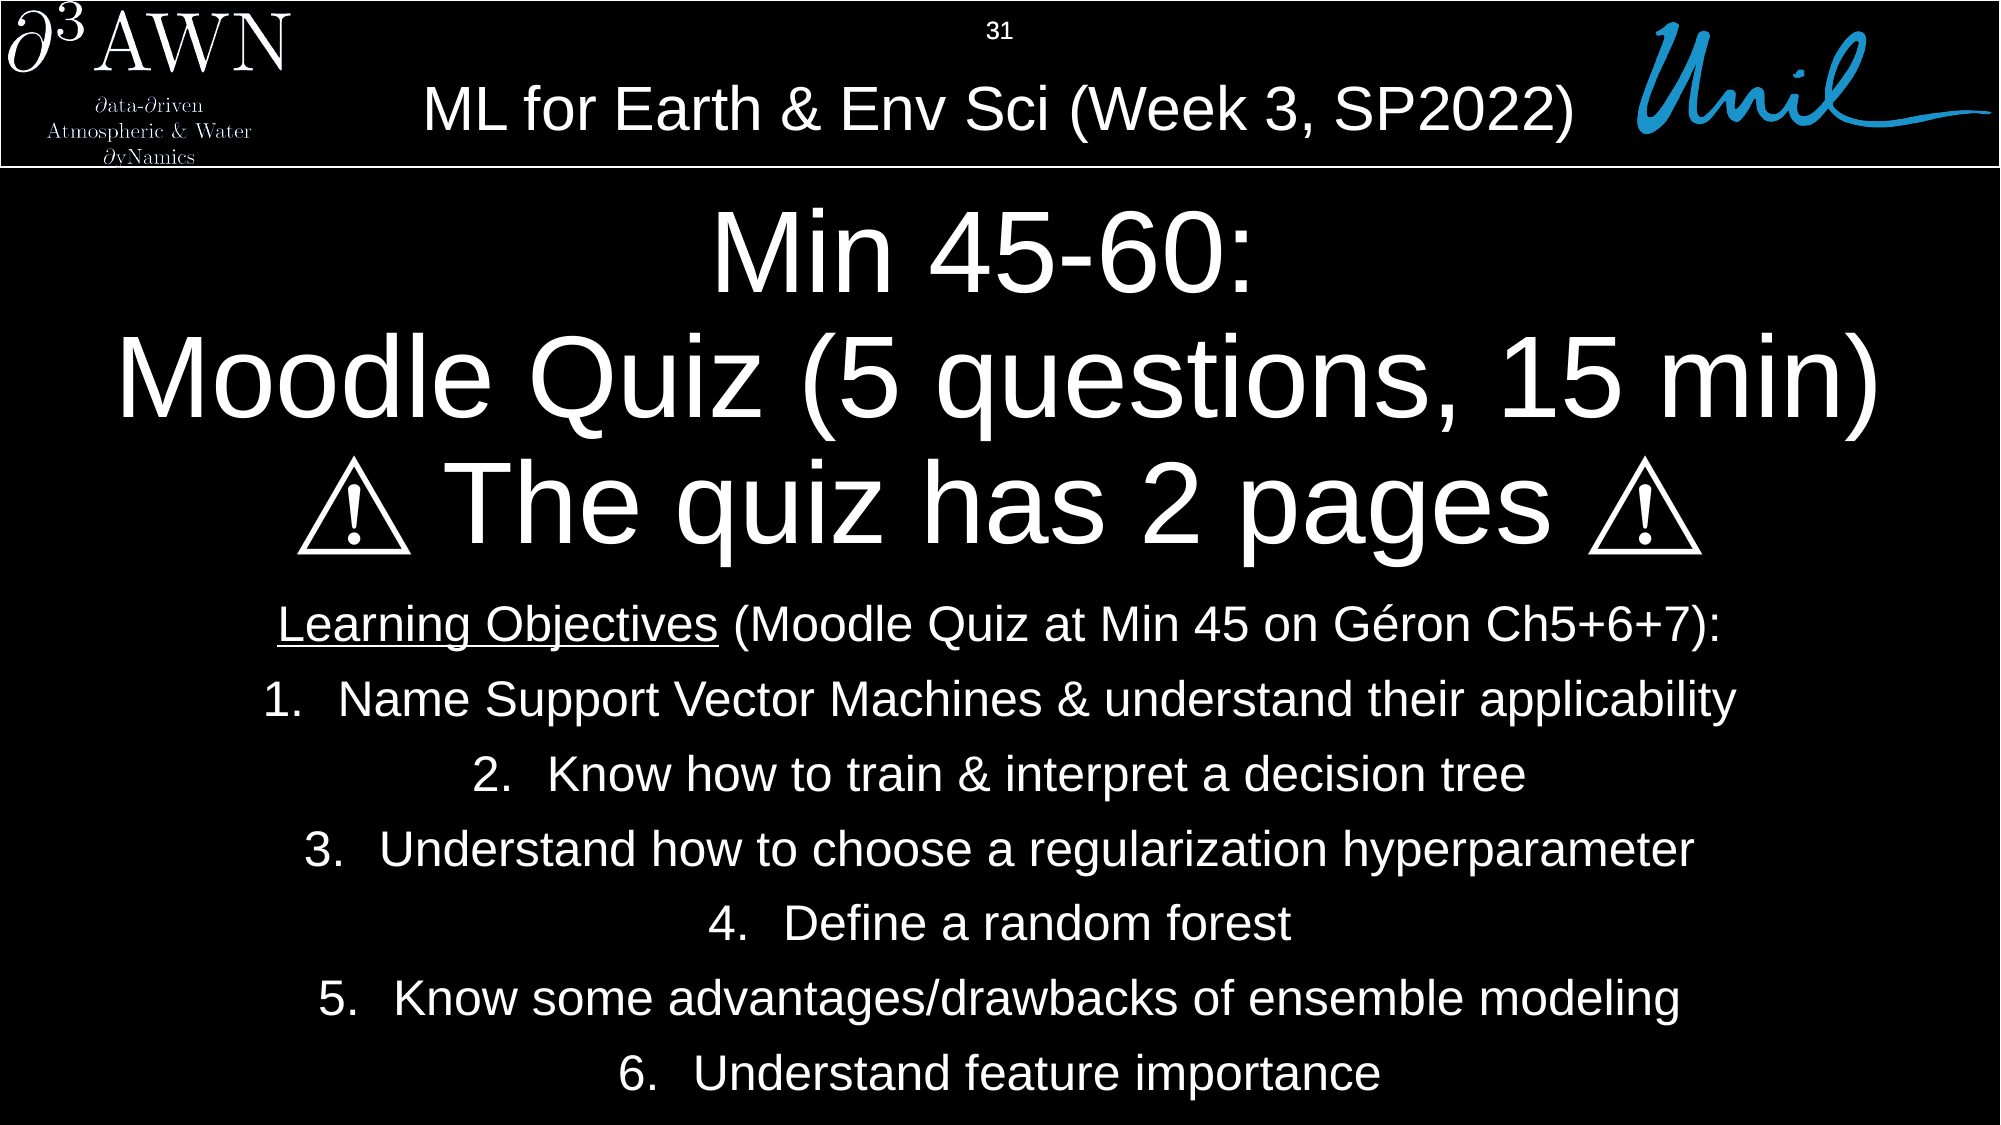

31
# Min 45-60: Moodle Quiz (5 questions, 15 min) ⚠️ The quiz has 2 pages ⚠️
Learning Objectives (Moodle Quiz at Min 45 on Géron Ch5+6+7):
Name Support Vector Machines & understand their applicability
Know how to train & interpret a decision tree
Understand how to choose a regularization hyperparameter
Define a random forest
Know some advantages/drawbacks of ensemble modeling
Understand feature importance